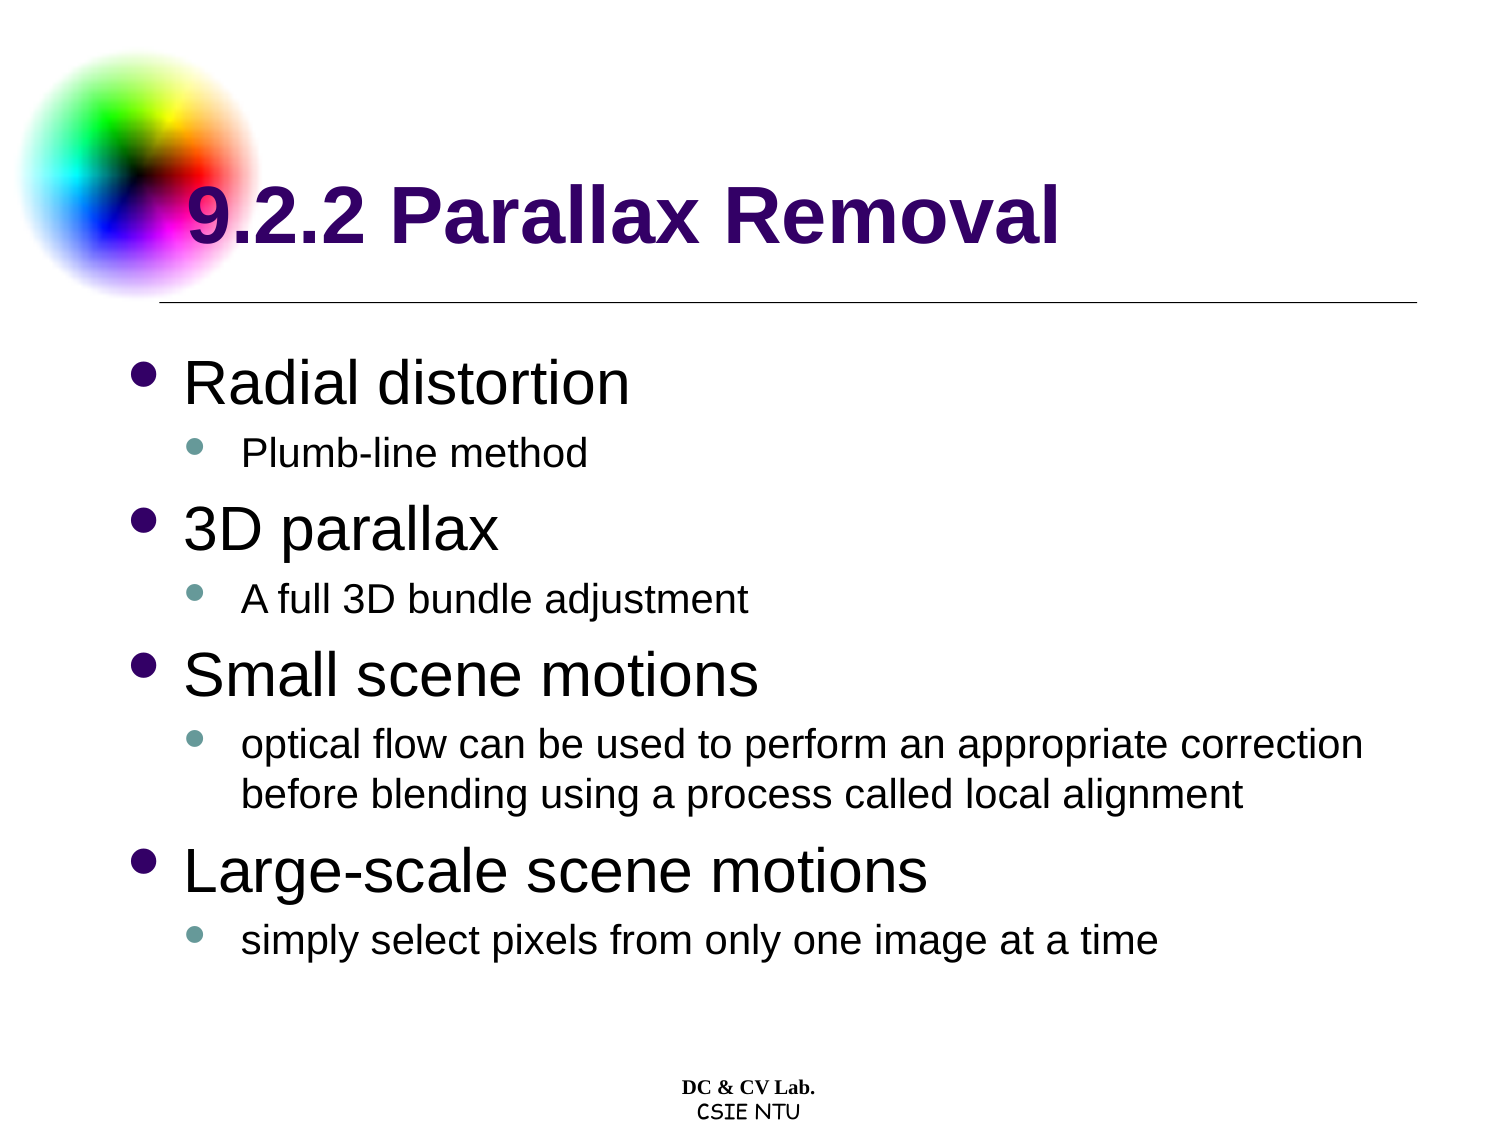

# 9.2.2 Parallax Removal
Radial distortion
Plumb-line method
3D parallax
A full 3D bundle adjustment
Small scene motions
optical flow can be used to perform an appropriate correction before blending using a process called local alignment
Large-scale scene motions
simply select pixels from only one image at a time
DC & CV Lab.
CSIE NTU